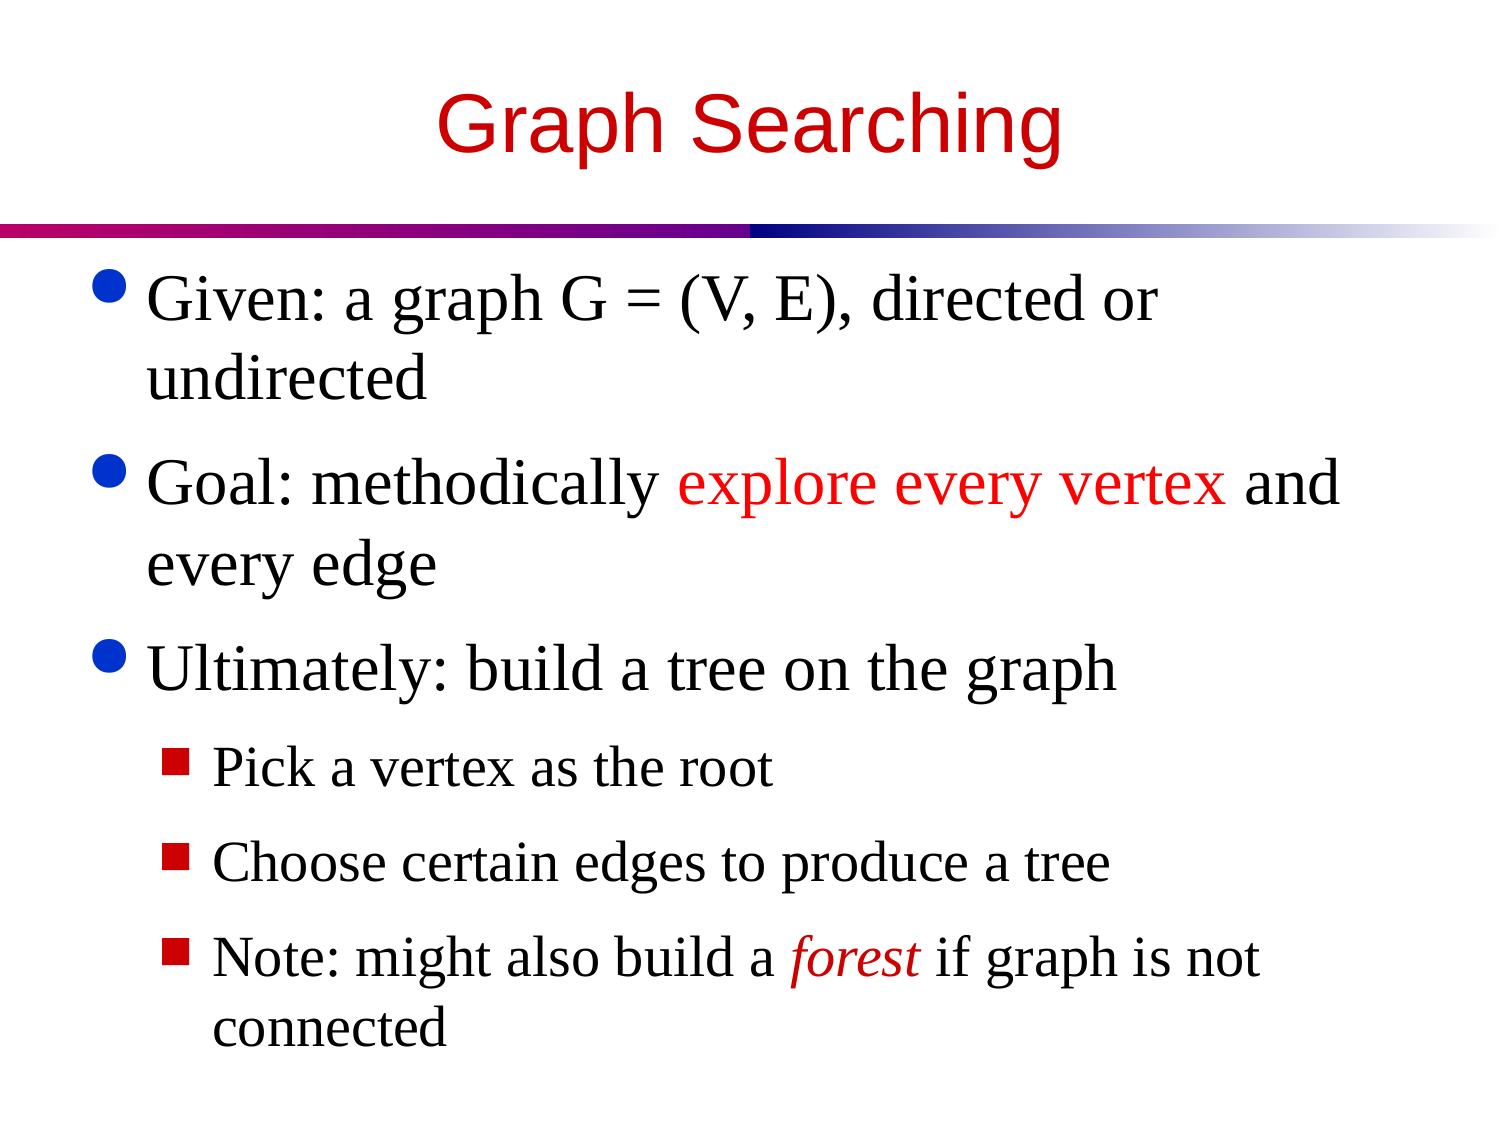

# Graph Searching
Given: a graph G = (V, E), directed or undirected
Goal: methodically explore every vertex and every edge
Ultimately: build a tree on the graph
Pick a vertex as the root
Choose certain edges to produce a tree
Note: might also build a forest if graph is not connected